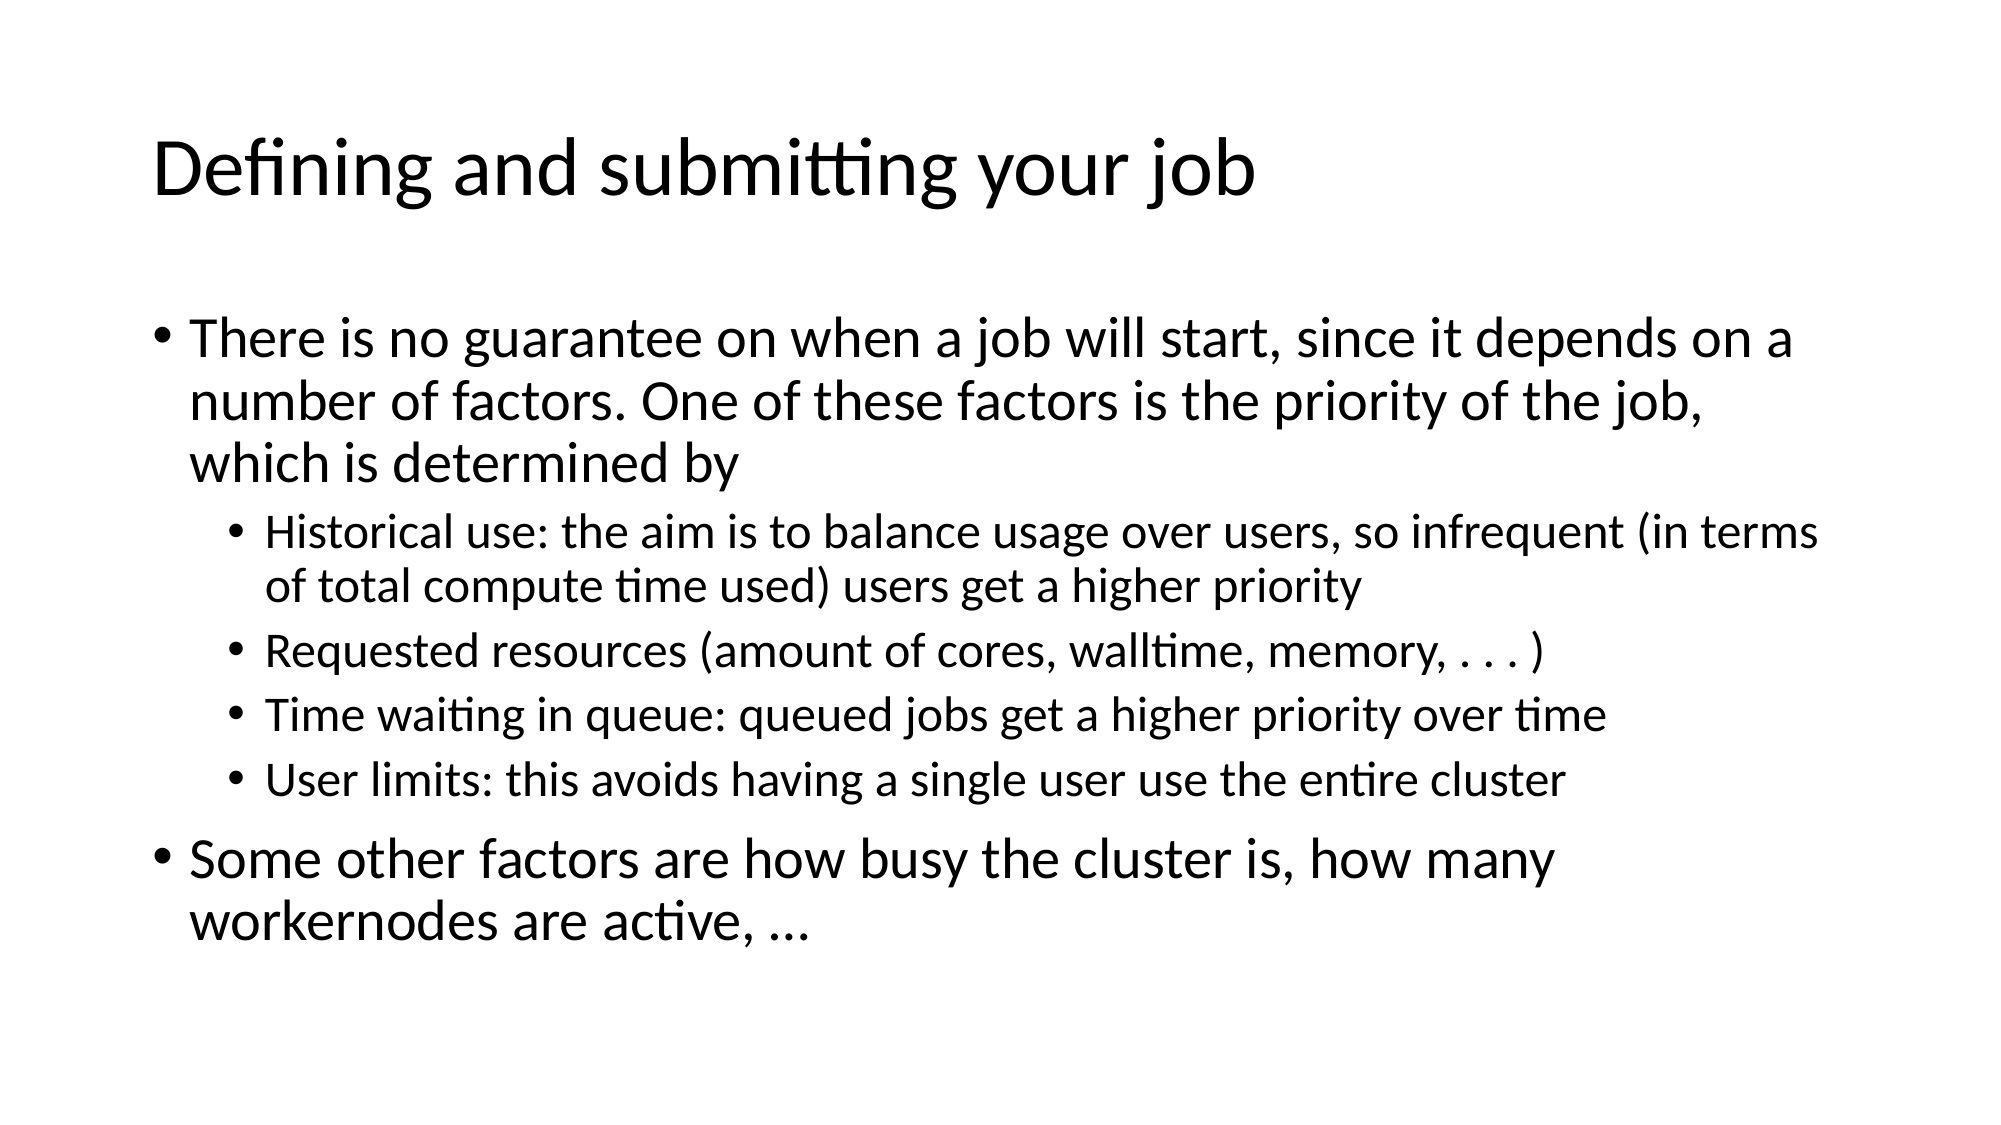

# Defining and submitting your job
There is no guarantee on when a job will start, since it depends on a number of factors. One of these factors is the priority of the job, which is determined by
Historical use: the aim is to balance usage over users, so infrequent (in terms of total compute time used) users get a higher priority
Requested resources (amount of cores, walltime, memory, . . . )
Time waiting in queue: queued jobs get a higher priority over time
User limits: this avoids having a single user use the entire cluster
Some other factors are how busy the cluster is, how many workernodes are active, …